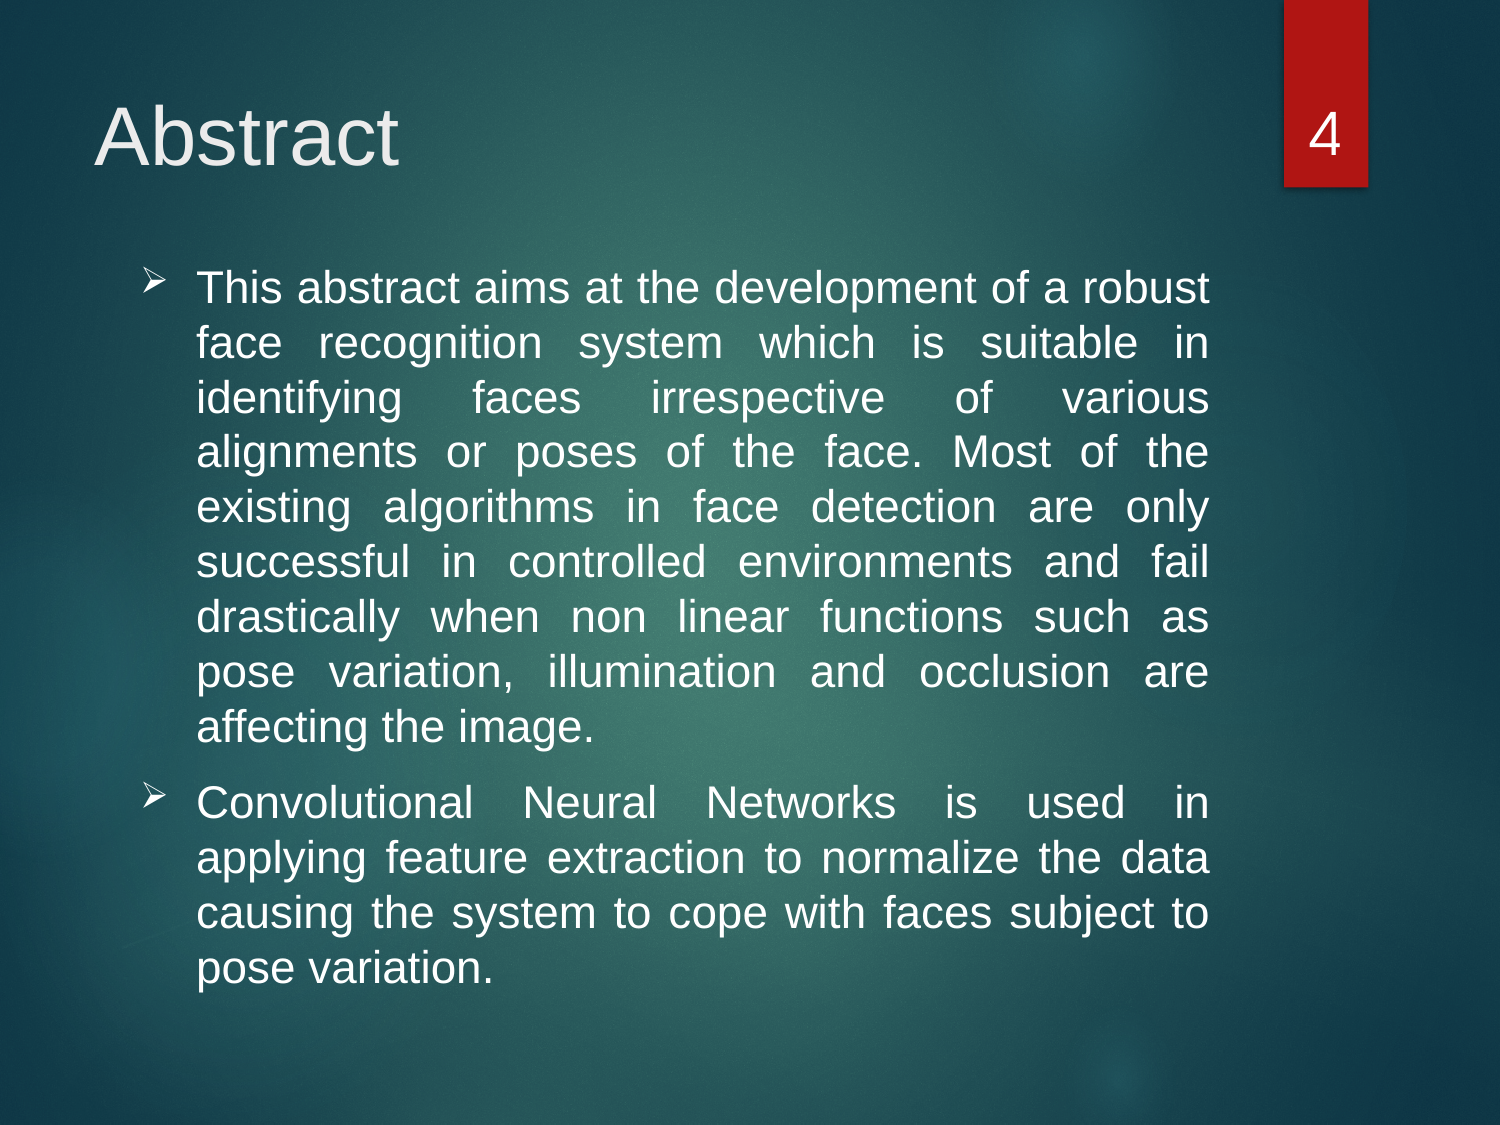

4
# Abstract
This abstract aims at the development of a robust face recognition system which is suitable in identifying faces irrespective of various alignments or poses of the face. Most of the existing algorithms in face detection are only successful in controlled environments and fail drastically when non linear functions such as pose variation, illumination and occlusion are affecting the image.
Convolutional Neural Networks is used in applying feature extraction to normalize the data causing the system to cope with faces subject to pose variation.